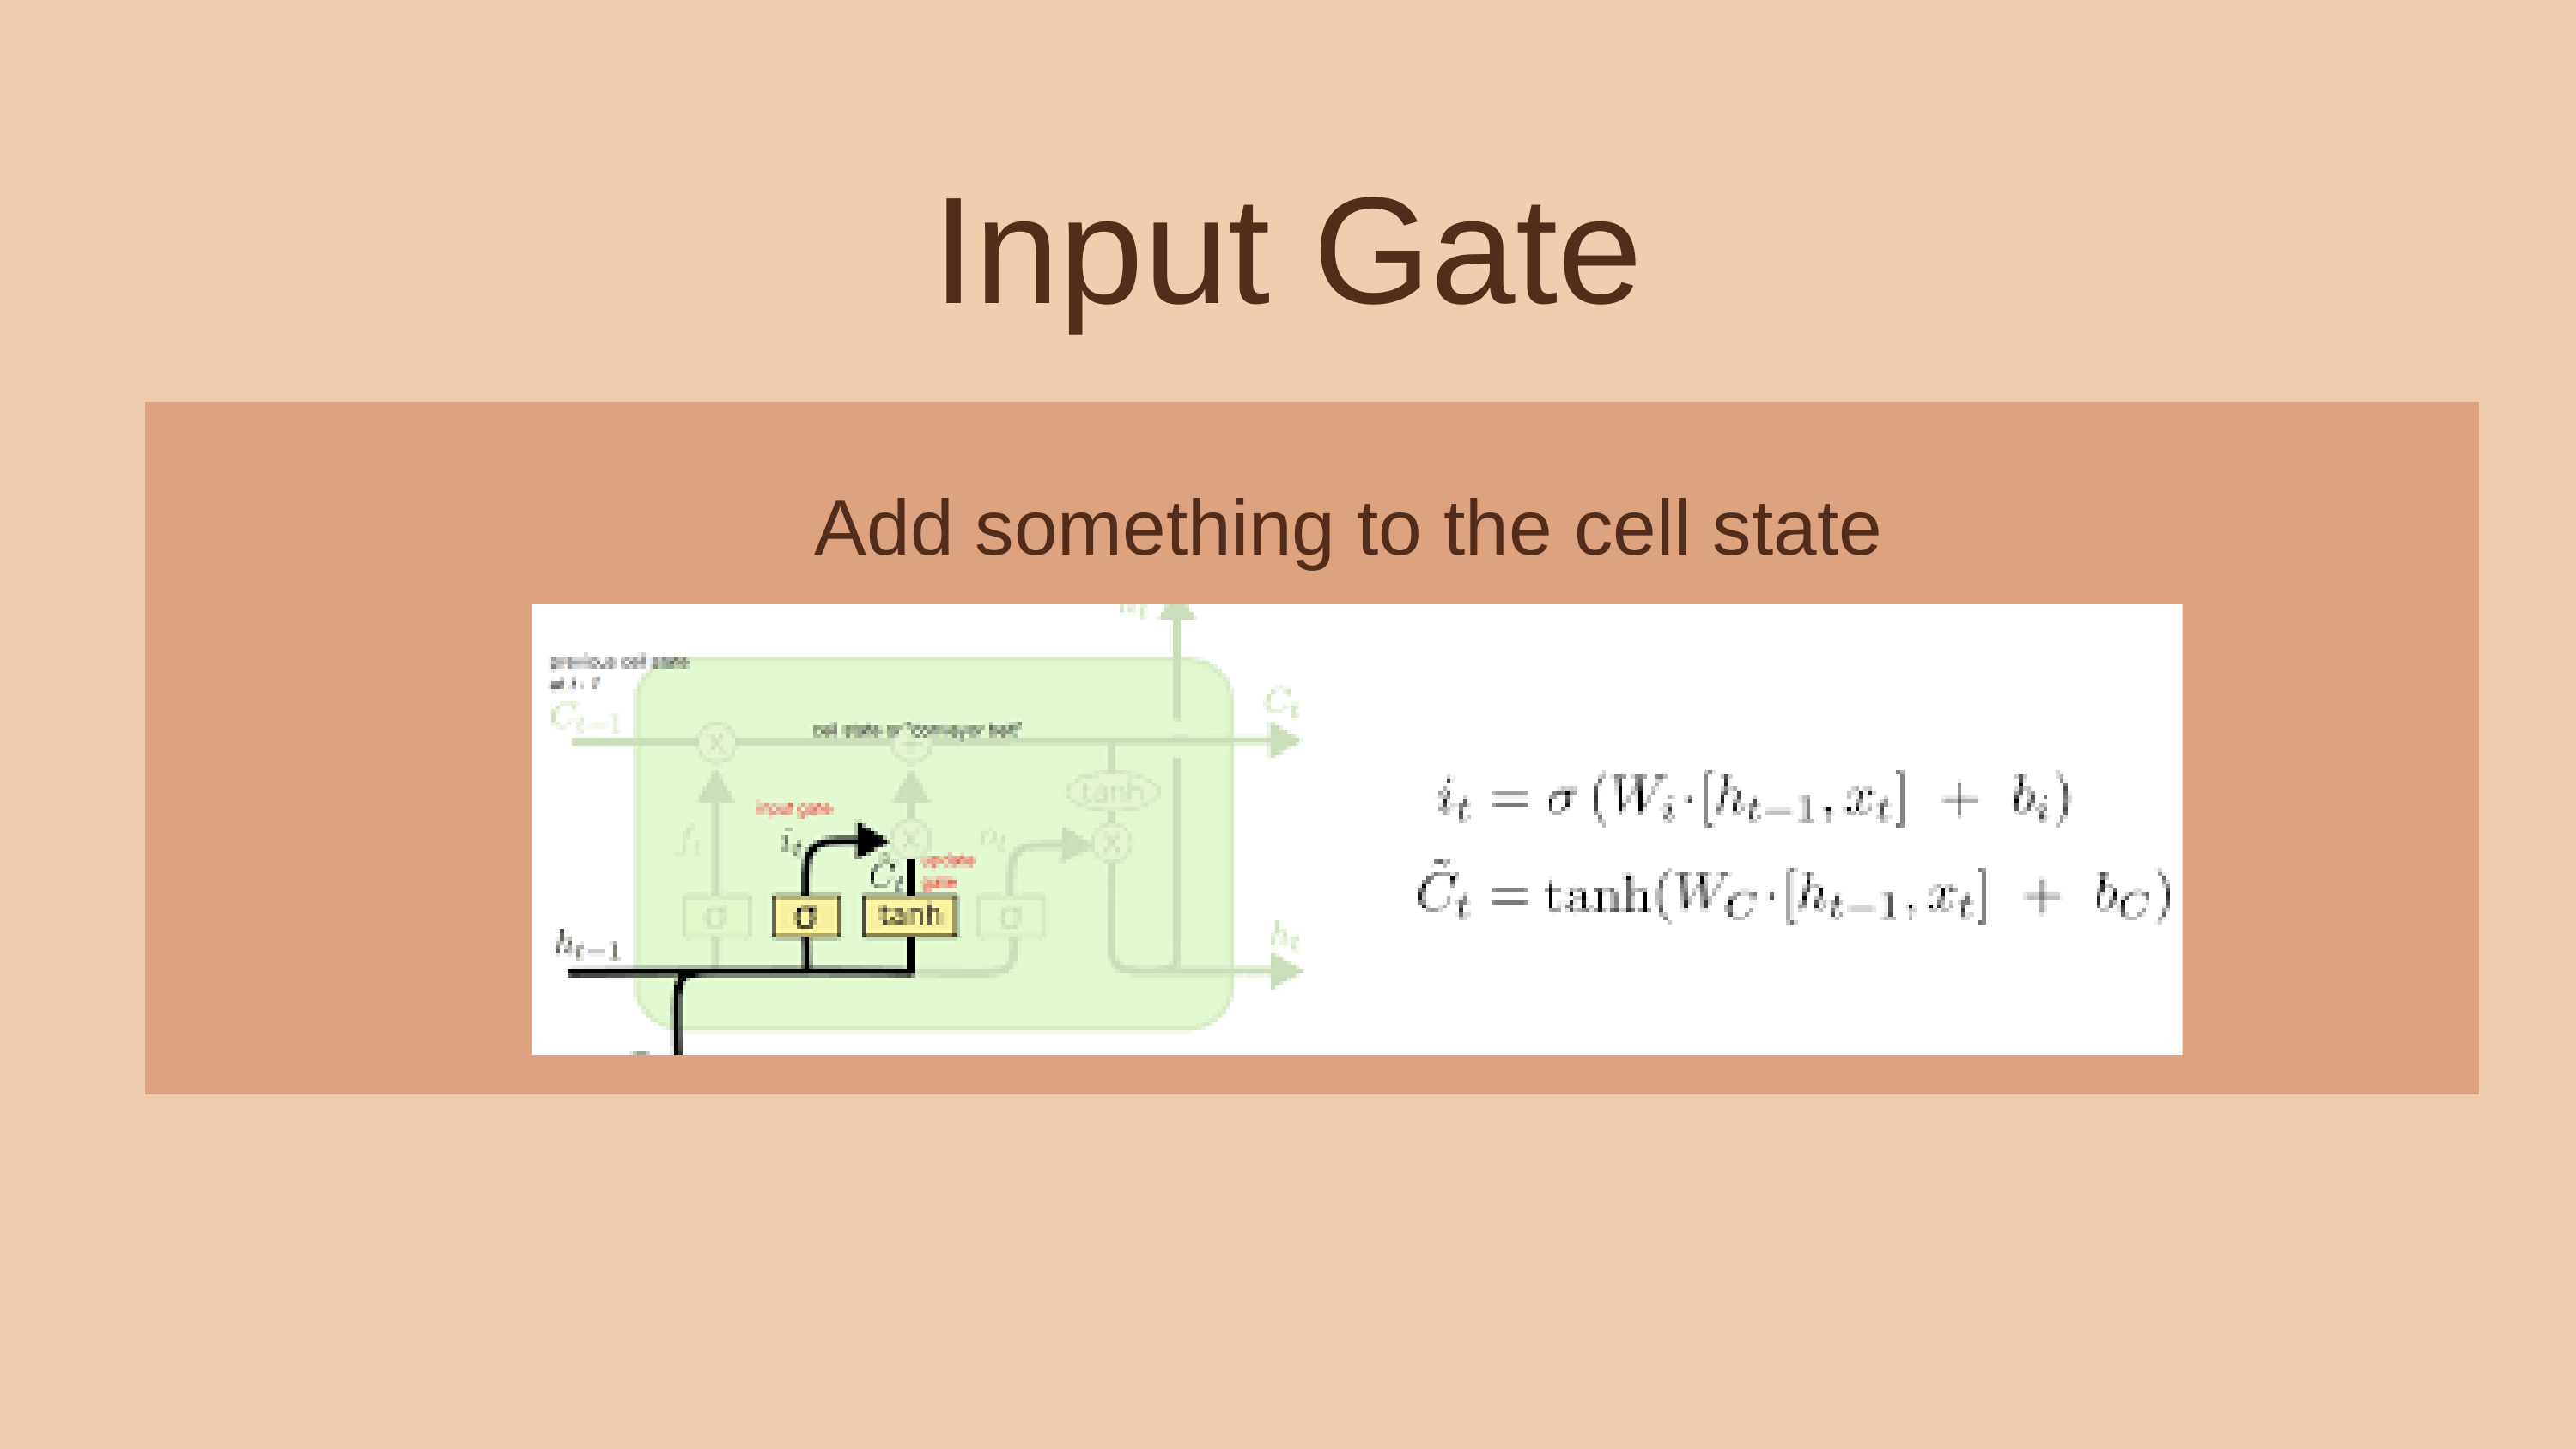

Input Gate

Add something to the cell state